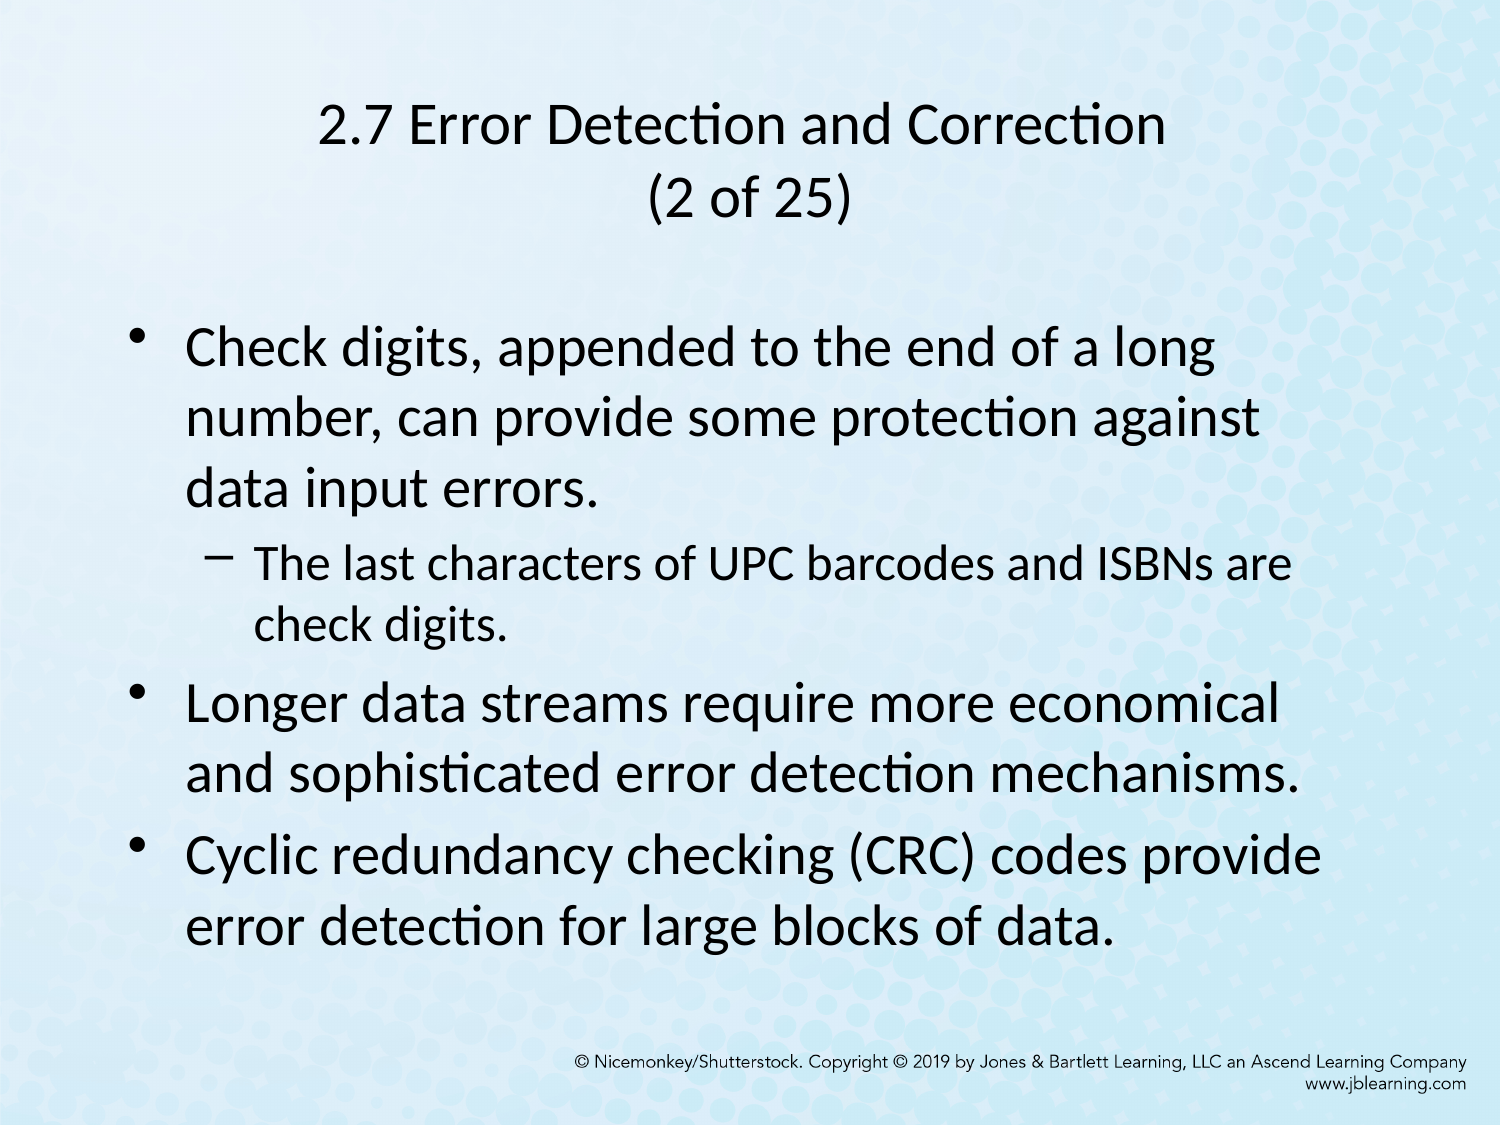

# 2.7 Error Detection and Correction (2 of 25)
Check digits, appended to the end of a long number, can provide some protection against data input errors.
The last characters of UPC barcodes and ISBNs are check digits.
Longer data streams require more economical and sophisticated error detection mechanisms.
Cyclic redundancy checking (CRC) codes provide error detection for large blocks of data.